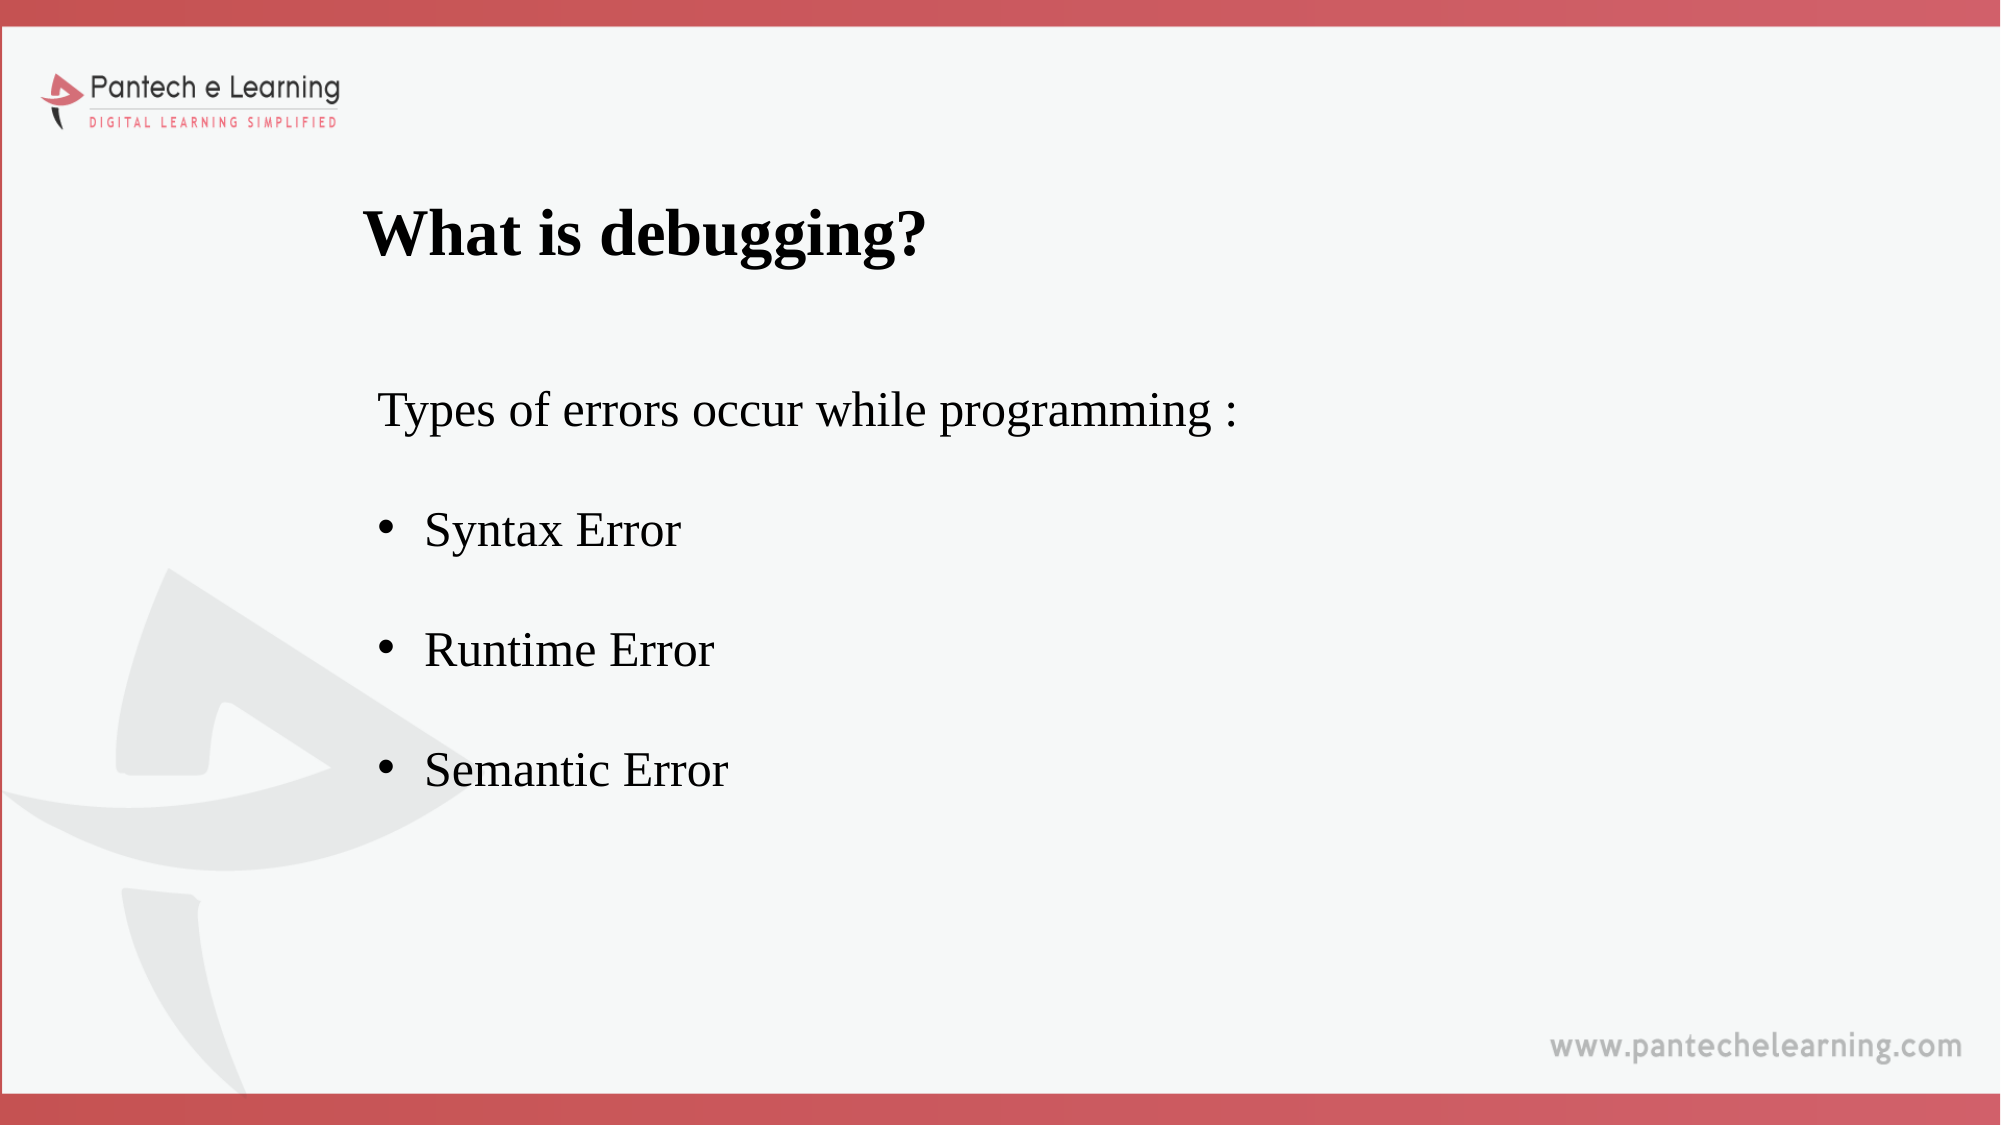

# What is debugging?
Types of errors occur while programming :

Syntax Error

Runtime Error

Semantic Error